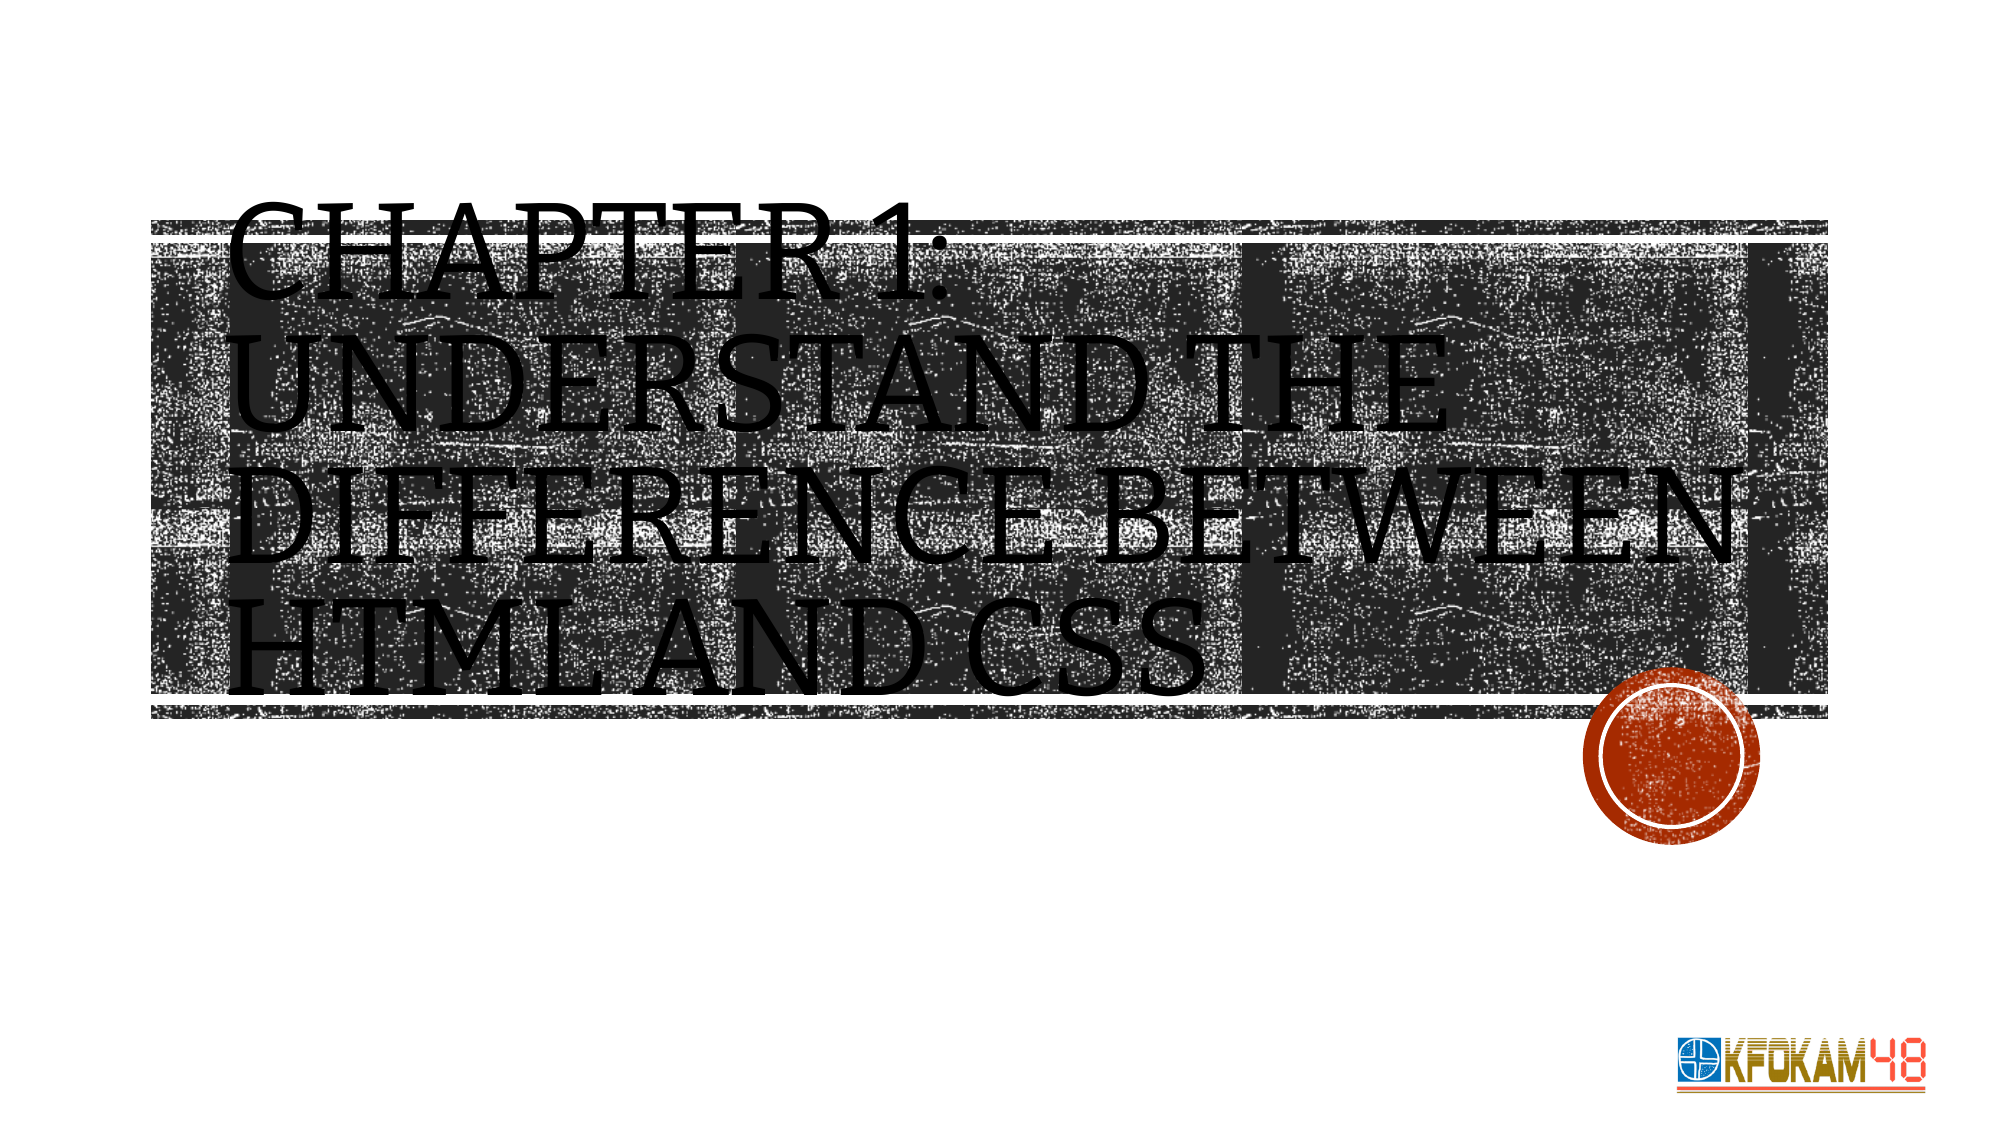

# Chapter 1: Understand the difference between HTML and CSS